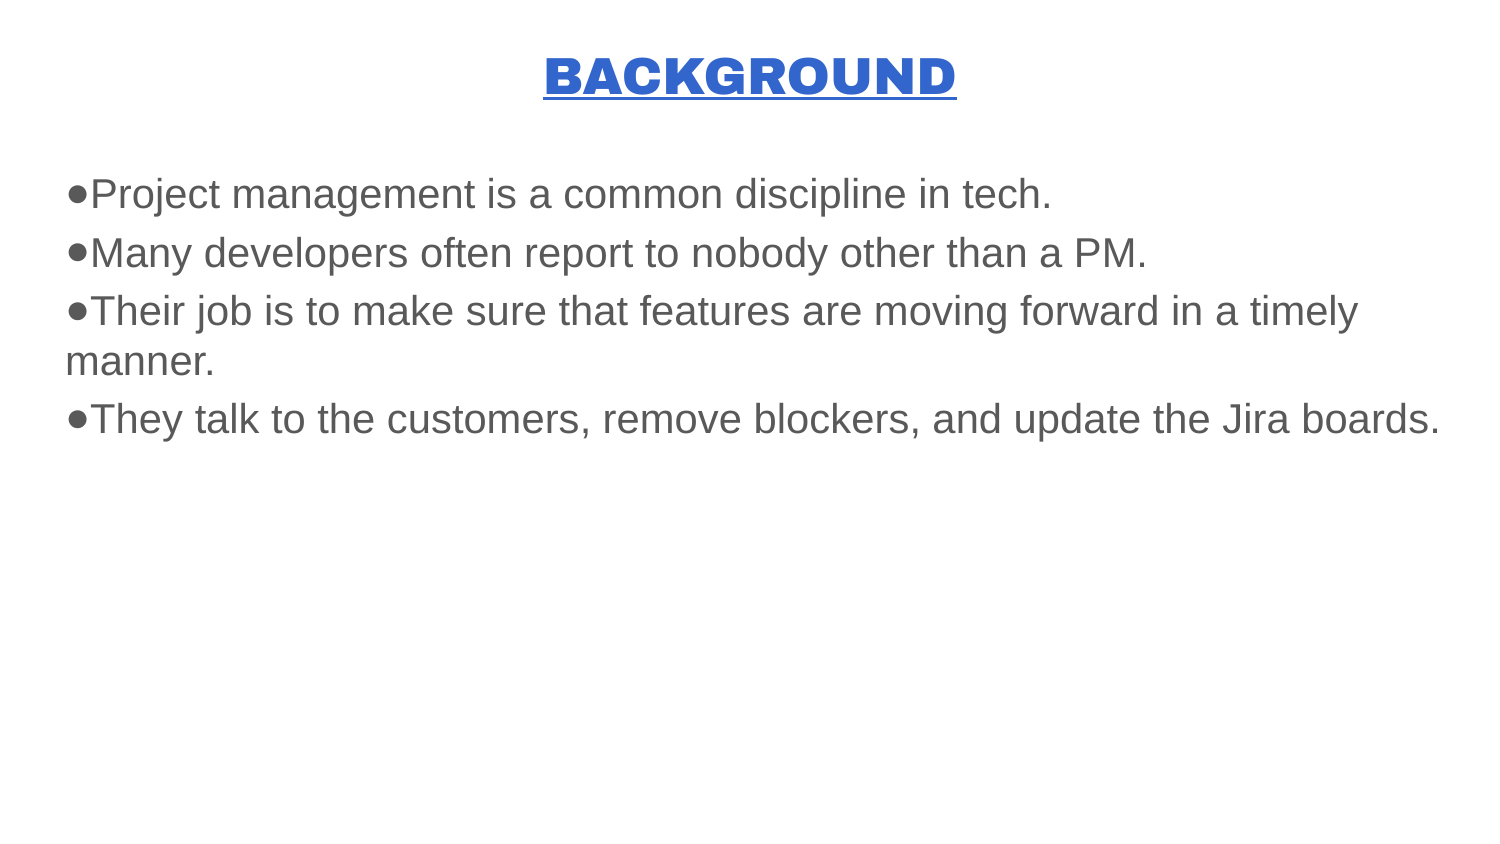

# BACKGROUND
Project management is a common discipline in tech.
Many developers often report to nobody other than a PM.
Their job is to make sure that features are moving forward in a timely manner.
They talk to the customers, remove blockers, and update the Jira boards.